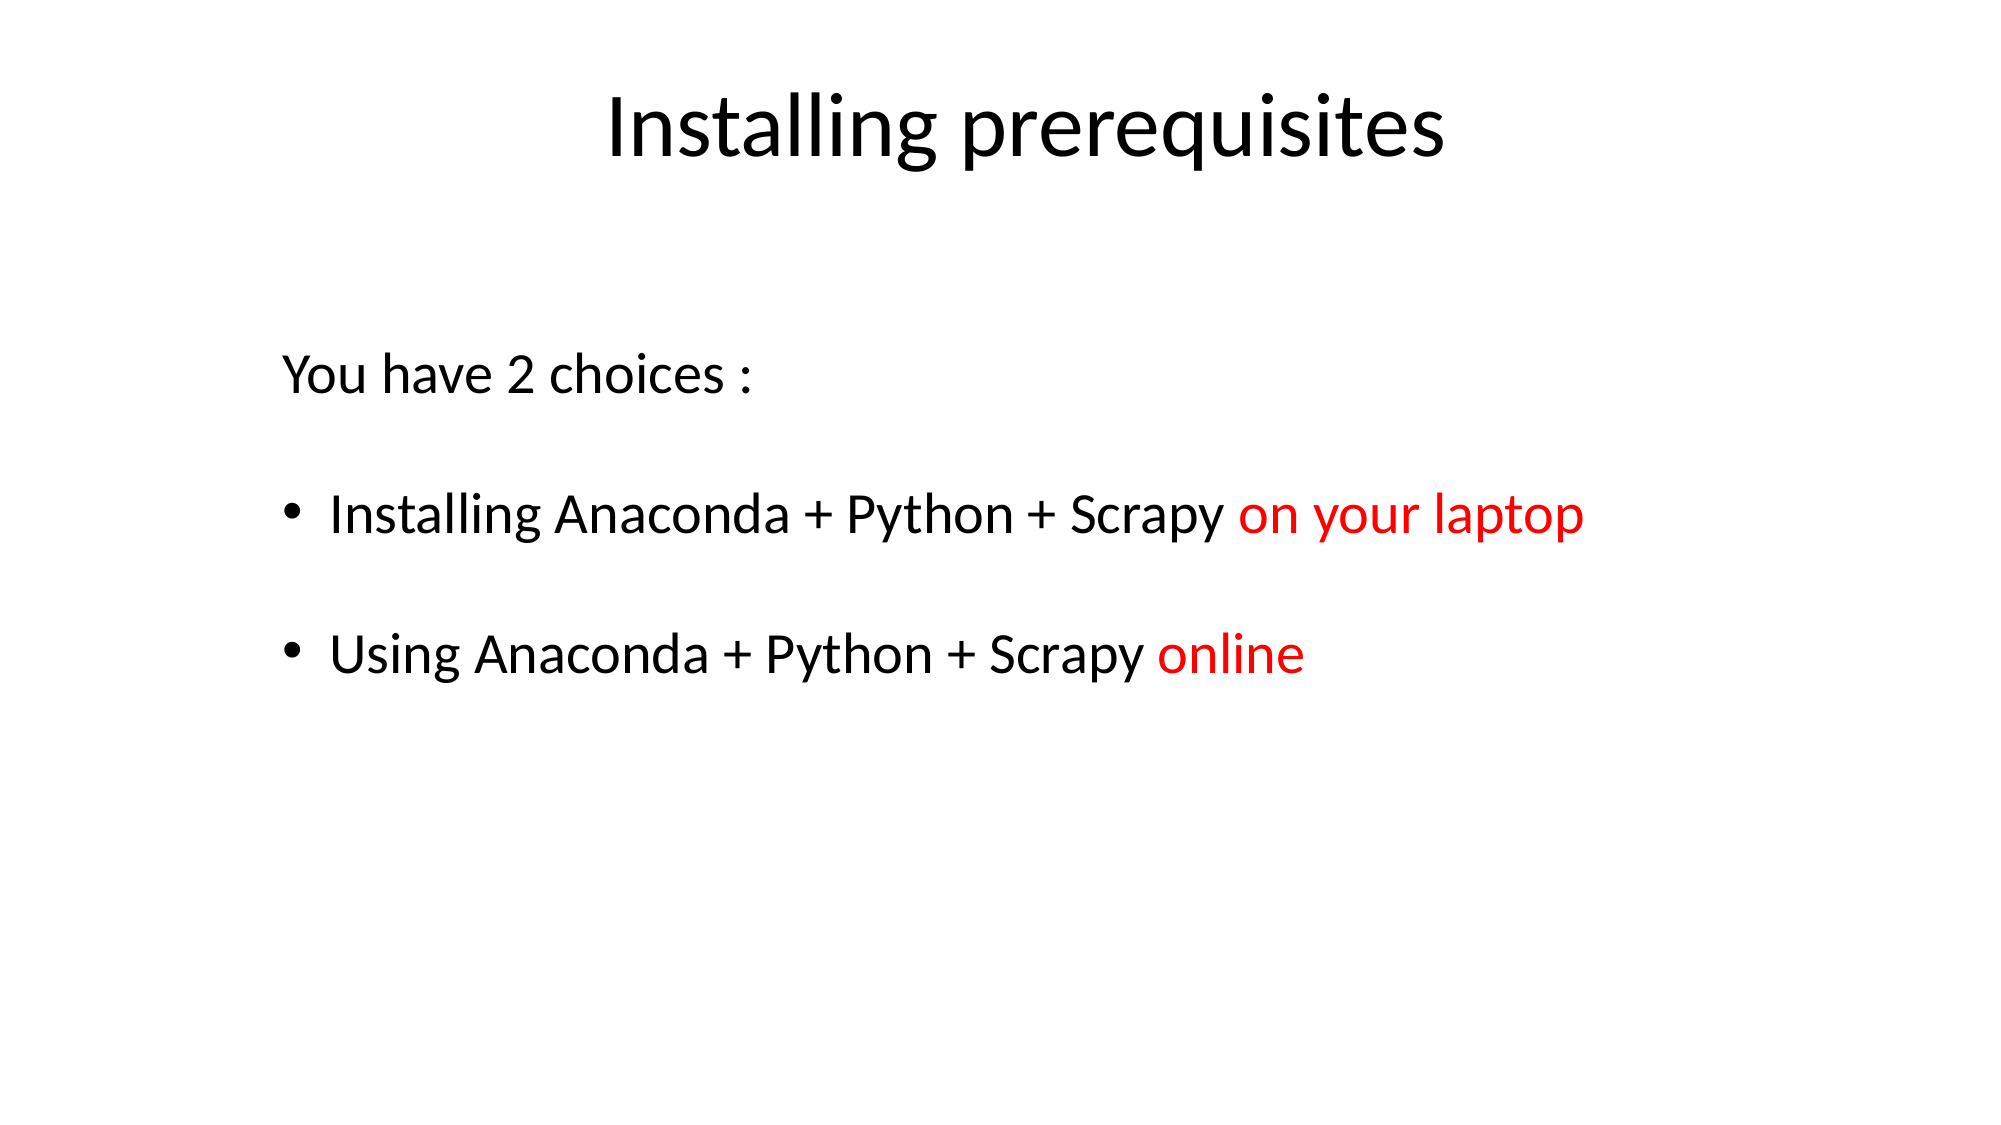

# Installing prerequisites
You have 2 choices :

Installing Anaconda + Python + Scrapy on your laptop

Using Anaconda + Python + Scrapy online